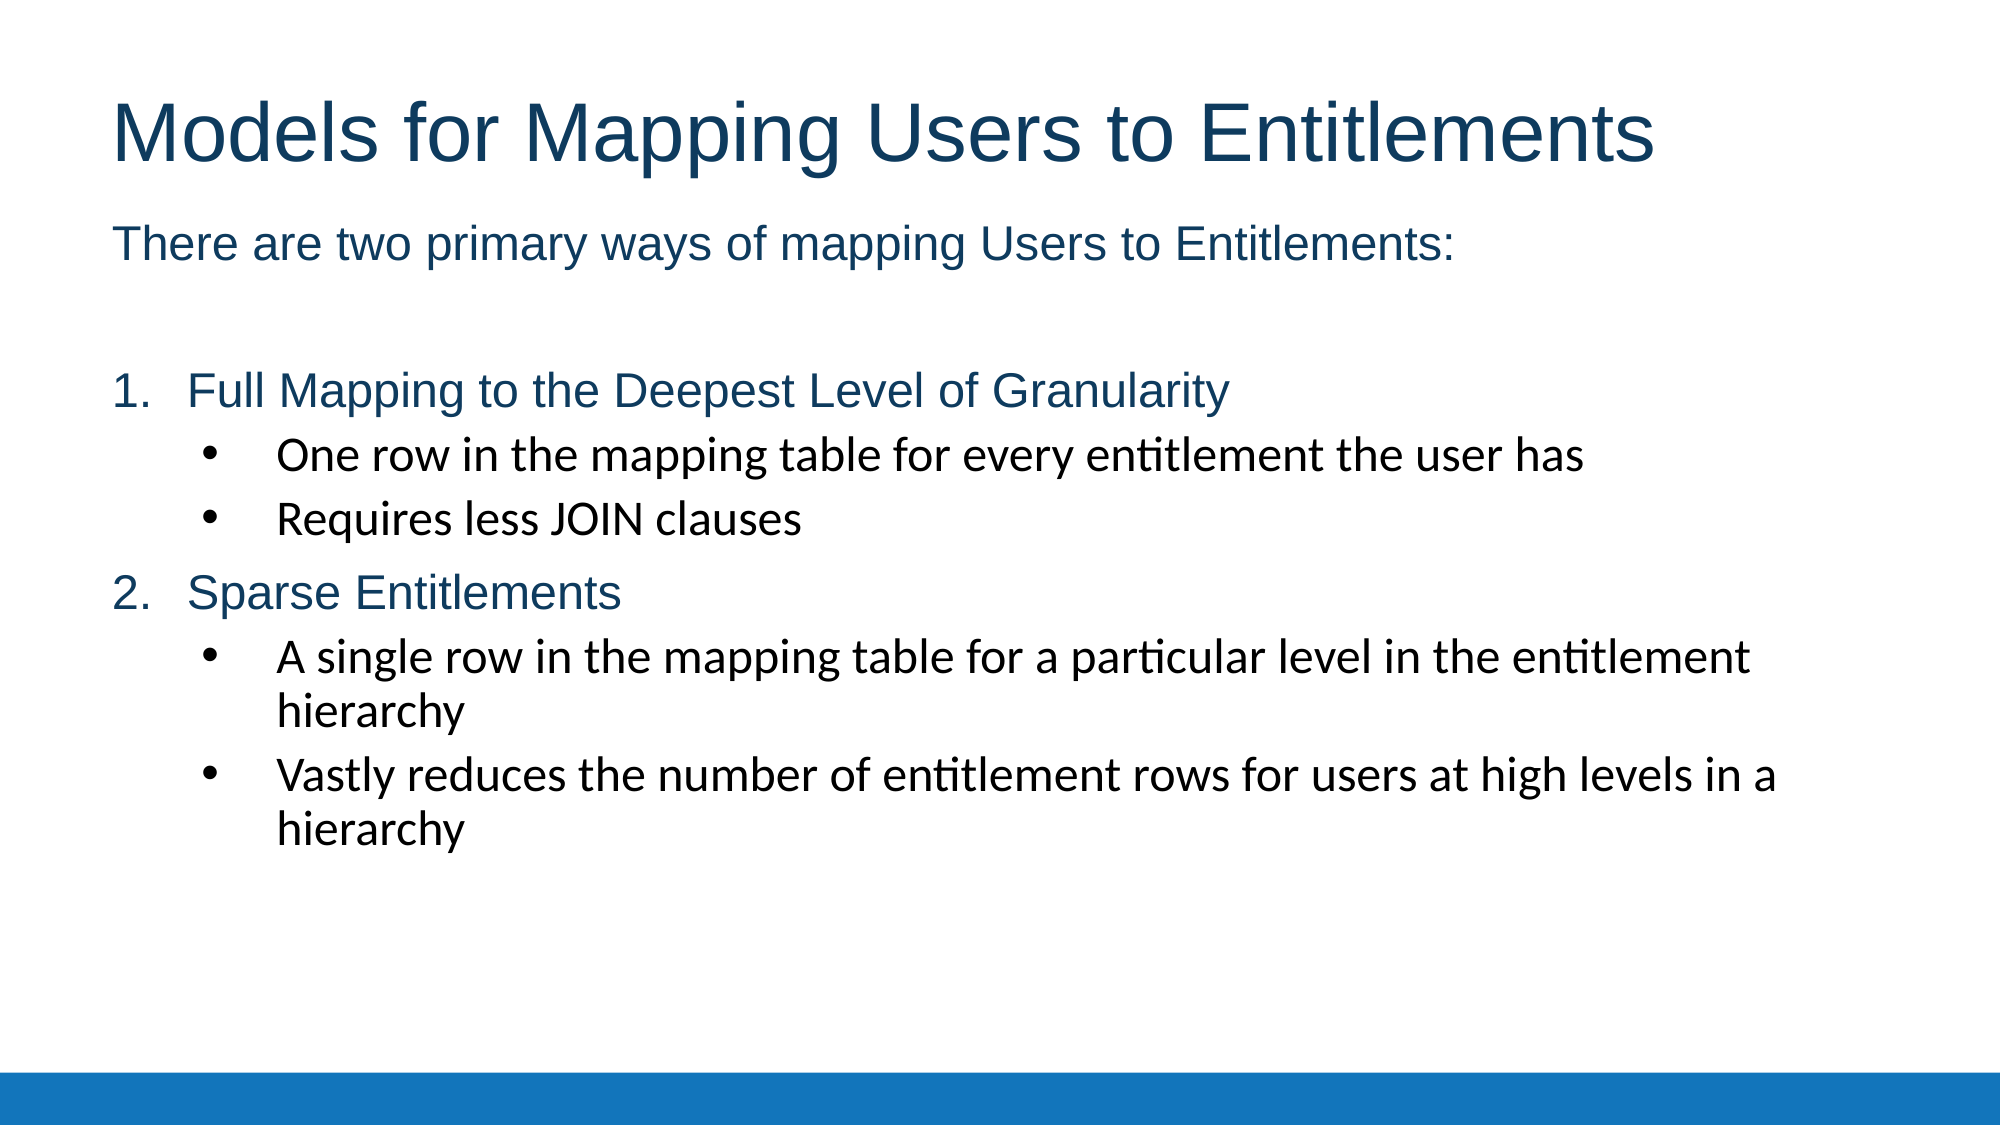

Models for Mapping Users to Entitlements
There are two primary ways of mapping Users to Entitlements:

Full Mapping to the Deepest Level of Granularity
One row in the mapping table for every entitlement the user has
Requires less JOIN clauses
Sparse Entitlements
A single row in the mapping table for a particular level in the entitlement hierarchy
Vastly reduces the number of entitlement rows for users at high levels in a hierarchy